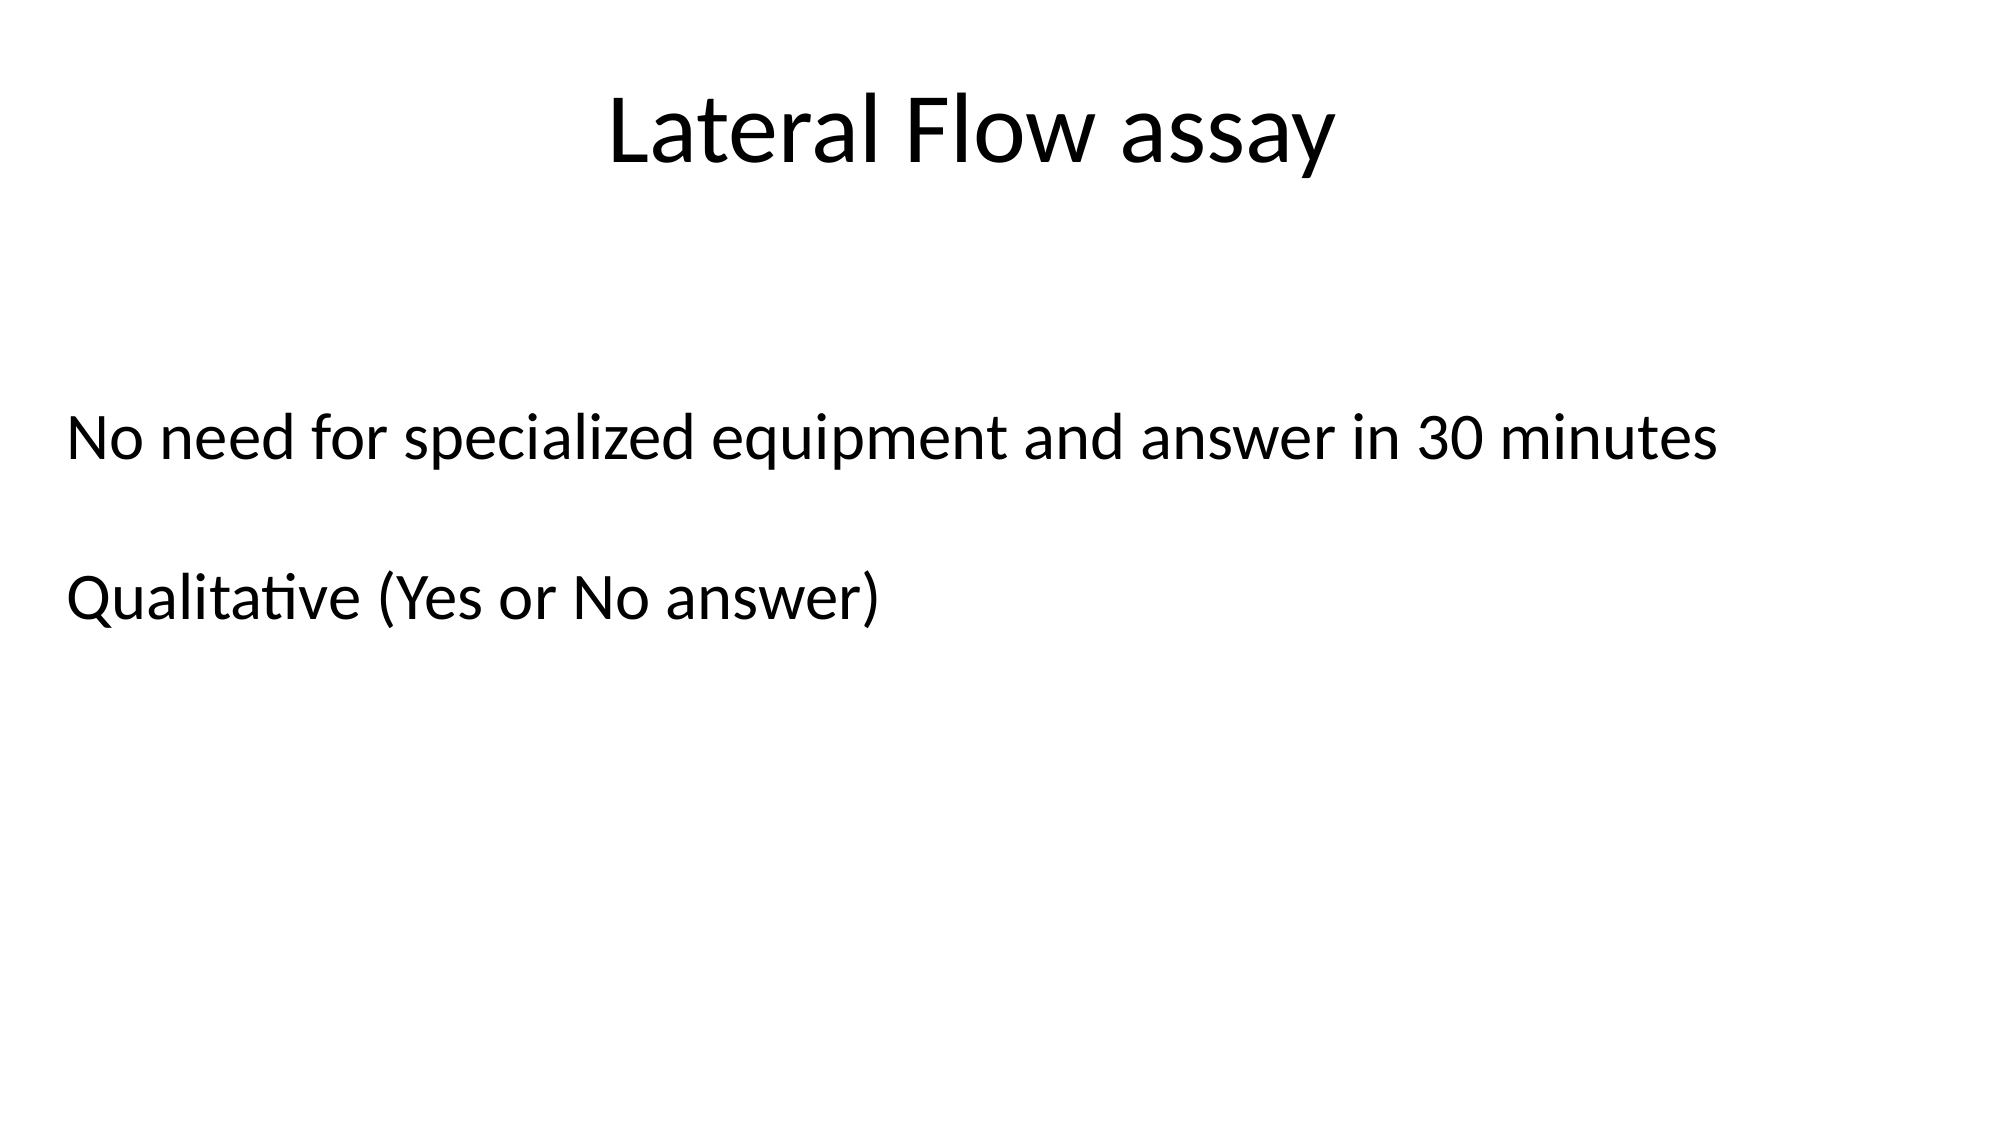

Lateral Flow assay
No need for specialized equipment and answer in 30 minutes

Qualitative (Yes or No answer)